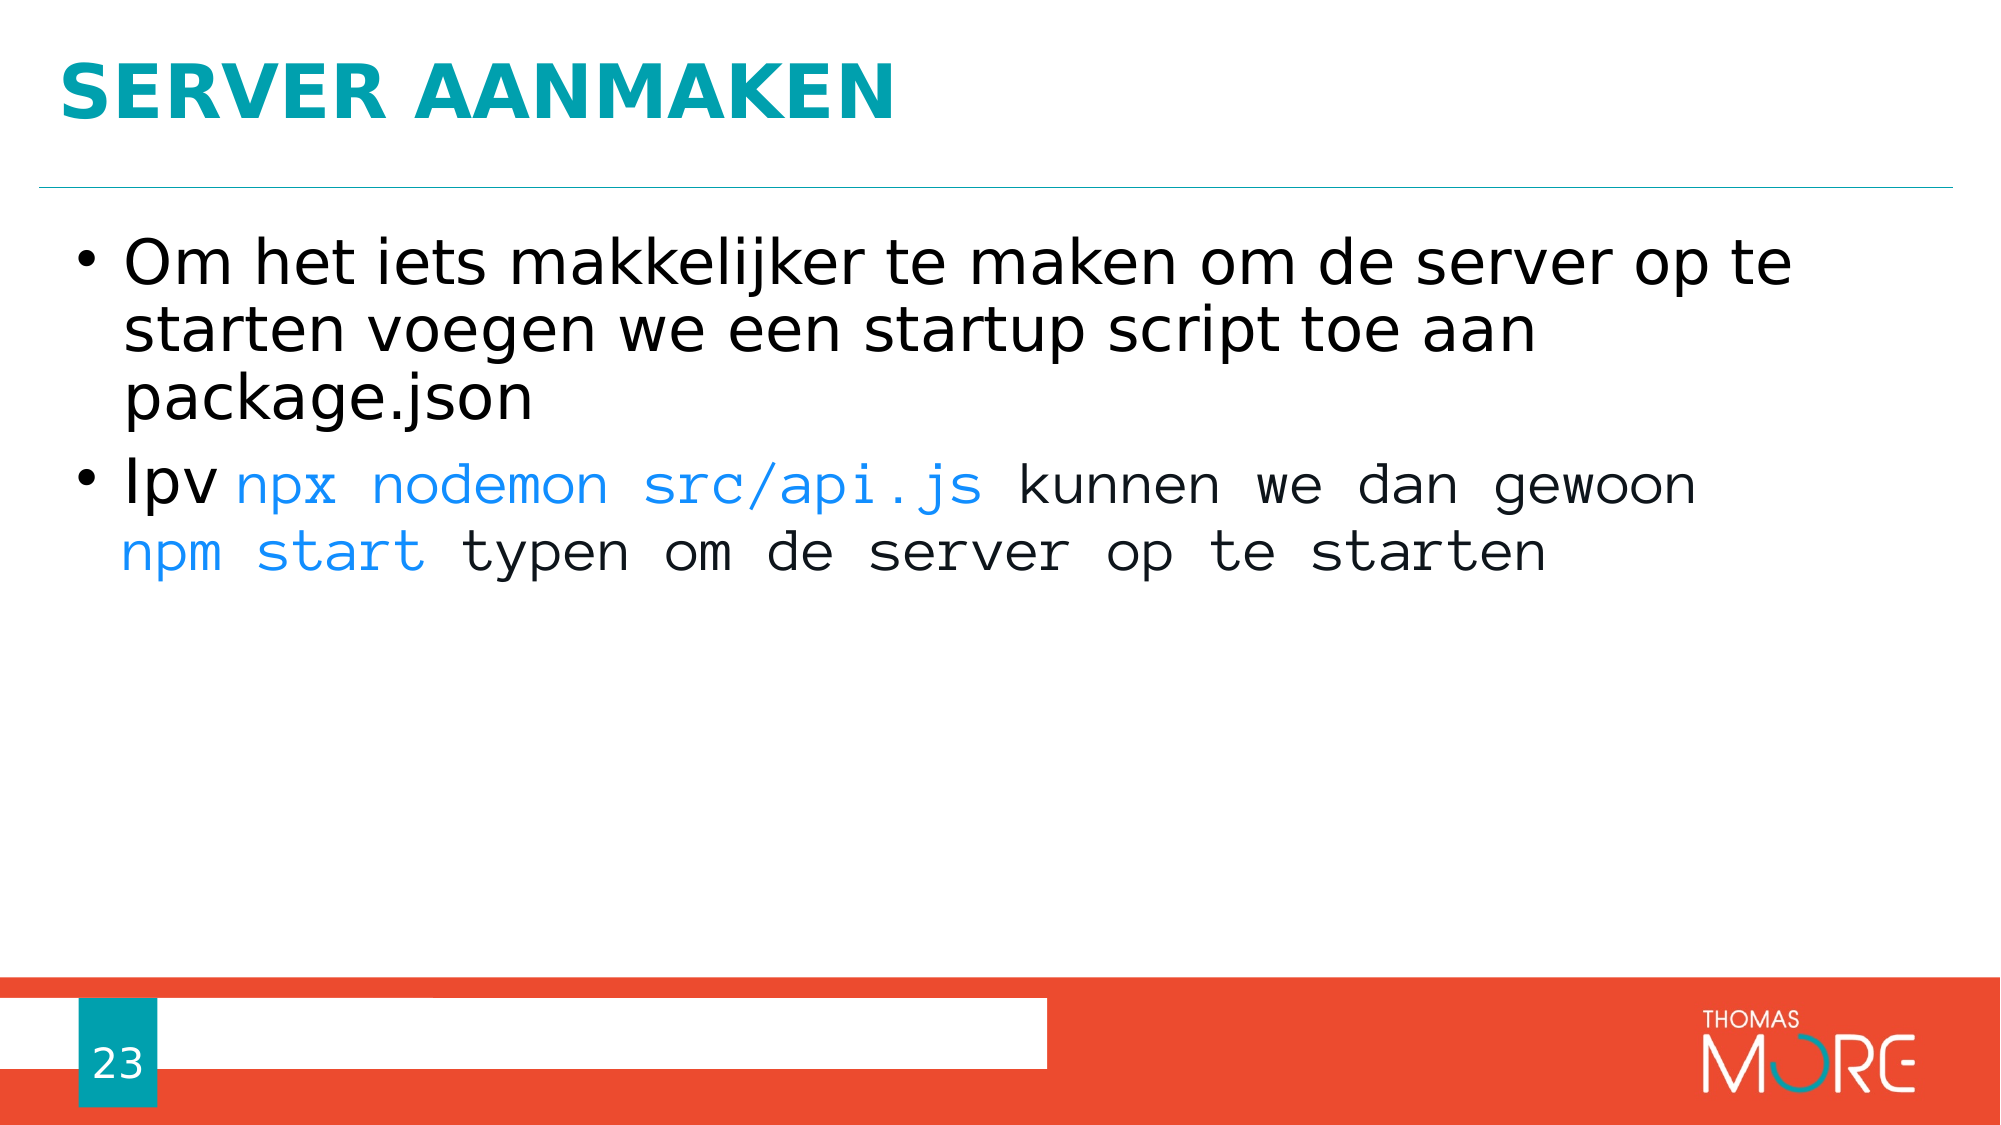

# Server aanmaken
Om het iets makkelijker te maken om de server op te starten voegen we een startup script toe aan package.json
Ipv npx nodemon src/api.js kunnen we dan gewoon
npm start typen om de server op te starten

23